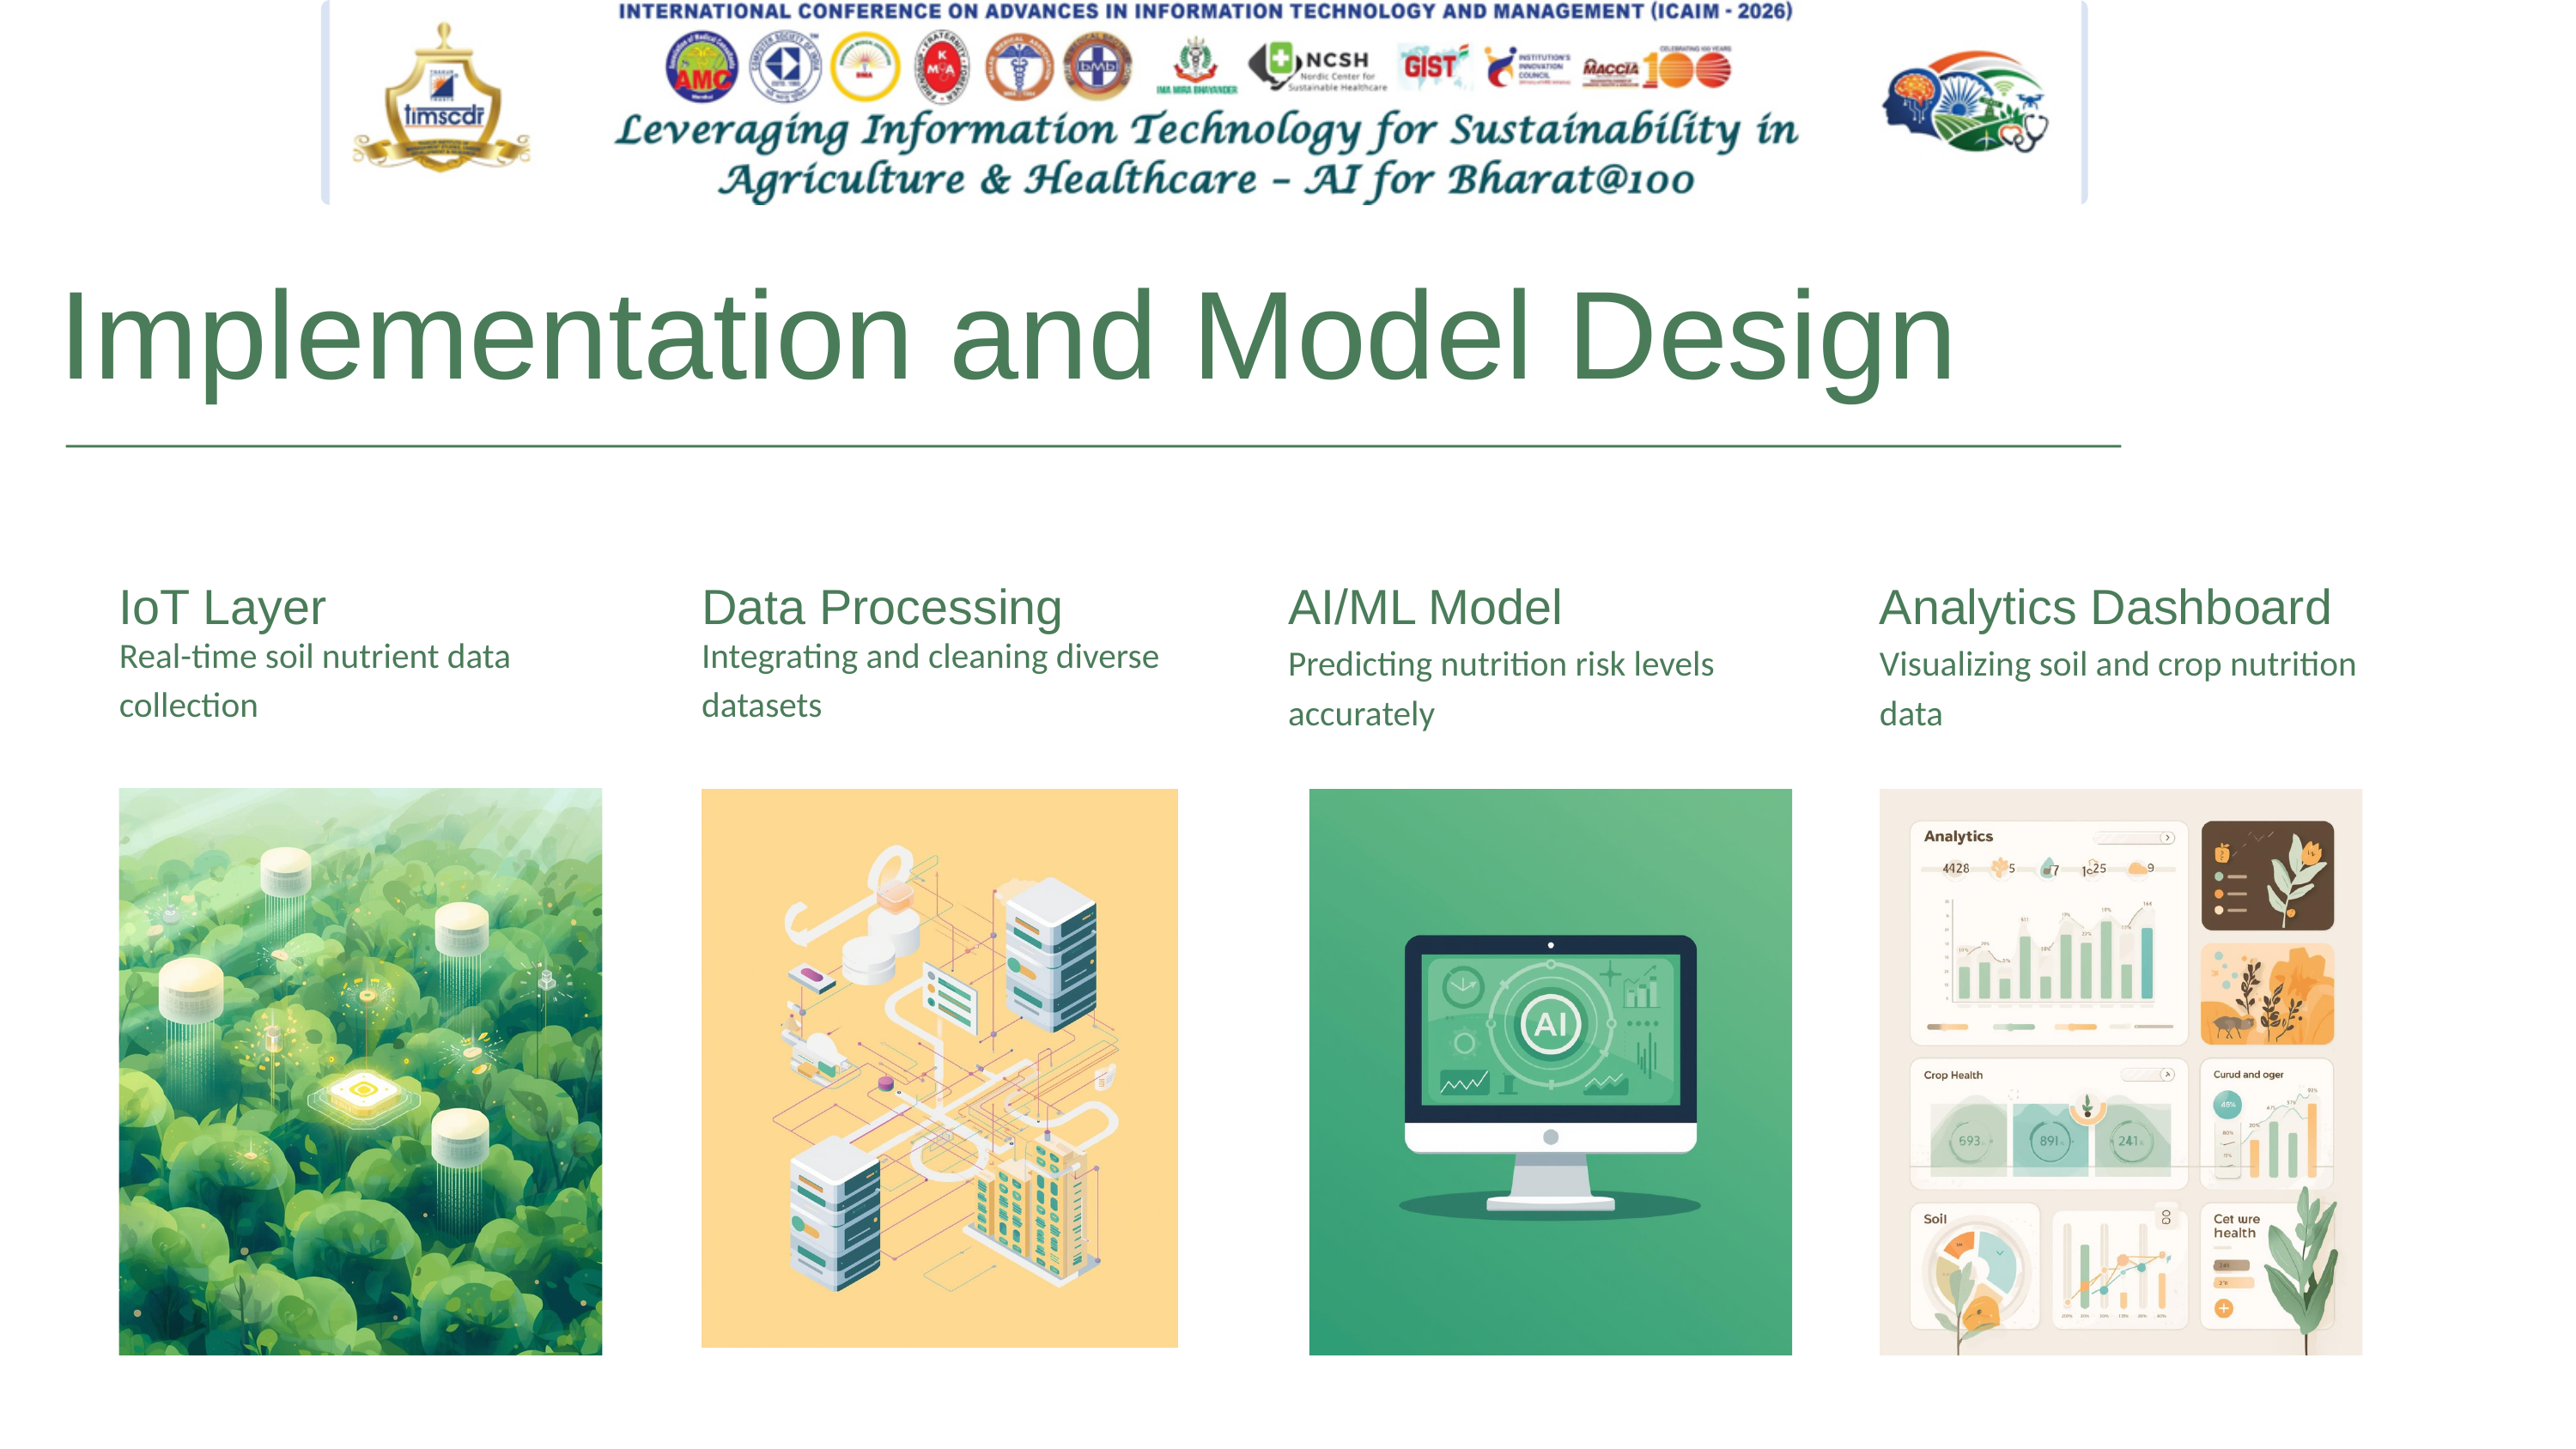

Implementation and Model Design

IoT Layer
Real-time soil nutrient data collection
Data Processing
Integrating and cleaning diverse datasets
AI/ML Model
Predicting nutrition risk levels accurately
Analytics Dashboard
Visualizing soil and crop nutrition data